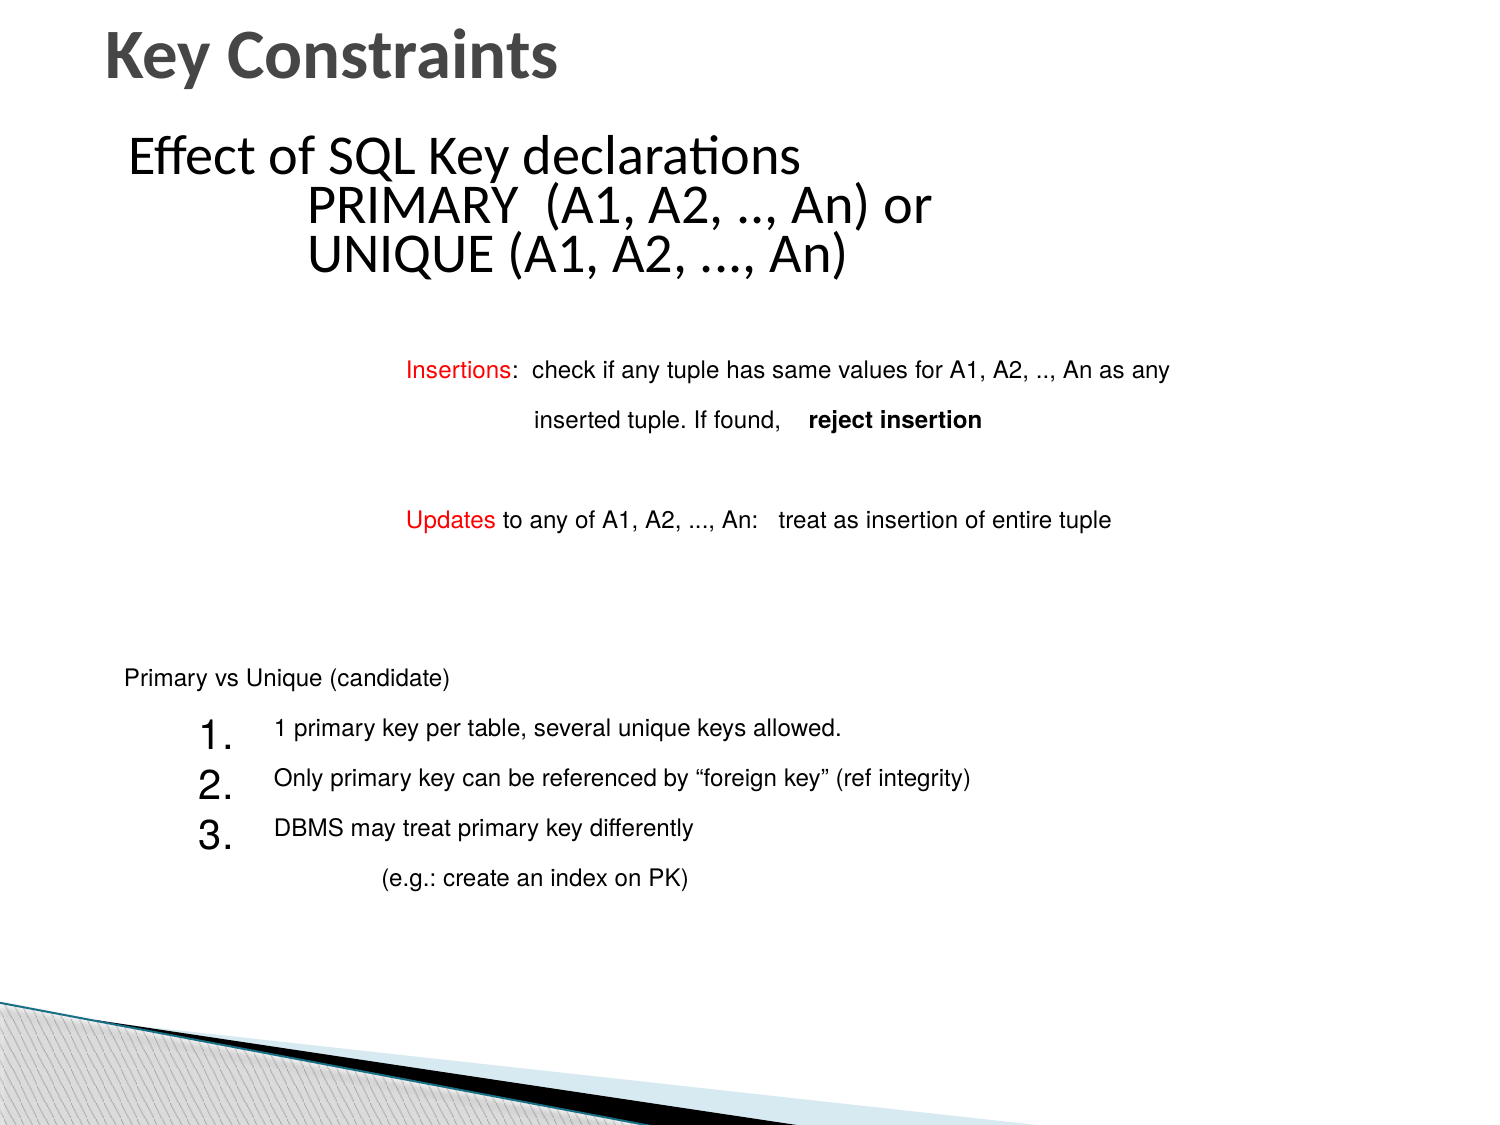

# Key Constraints
Effect of SQL Key declarations
              PRIMARY  (A1, A2, .., An) or
              UNIQUE (A1, A2, ..., An)
Insertions:  check if any tuple has same values for A1, A2, .., An as any
                   inserted tuple. If found,    reject insertion

Updates to any of A1, A2, ..., An:   treat as insertion of entire tuple
Primary vs Unique (candidate)
1 primary key per table, several unique keys allowed.
Only primary key can be referenced by “foreign key” (ref integrity)
DBMS may treat primary key differently
                           (e.g.: create an index on PK)